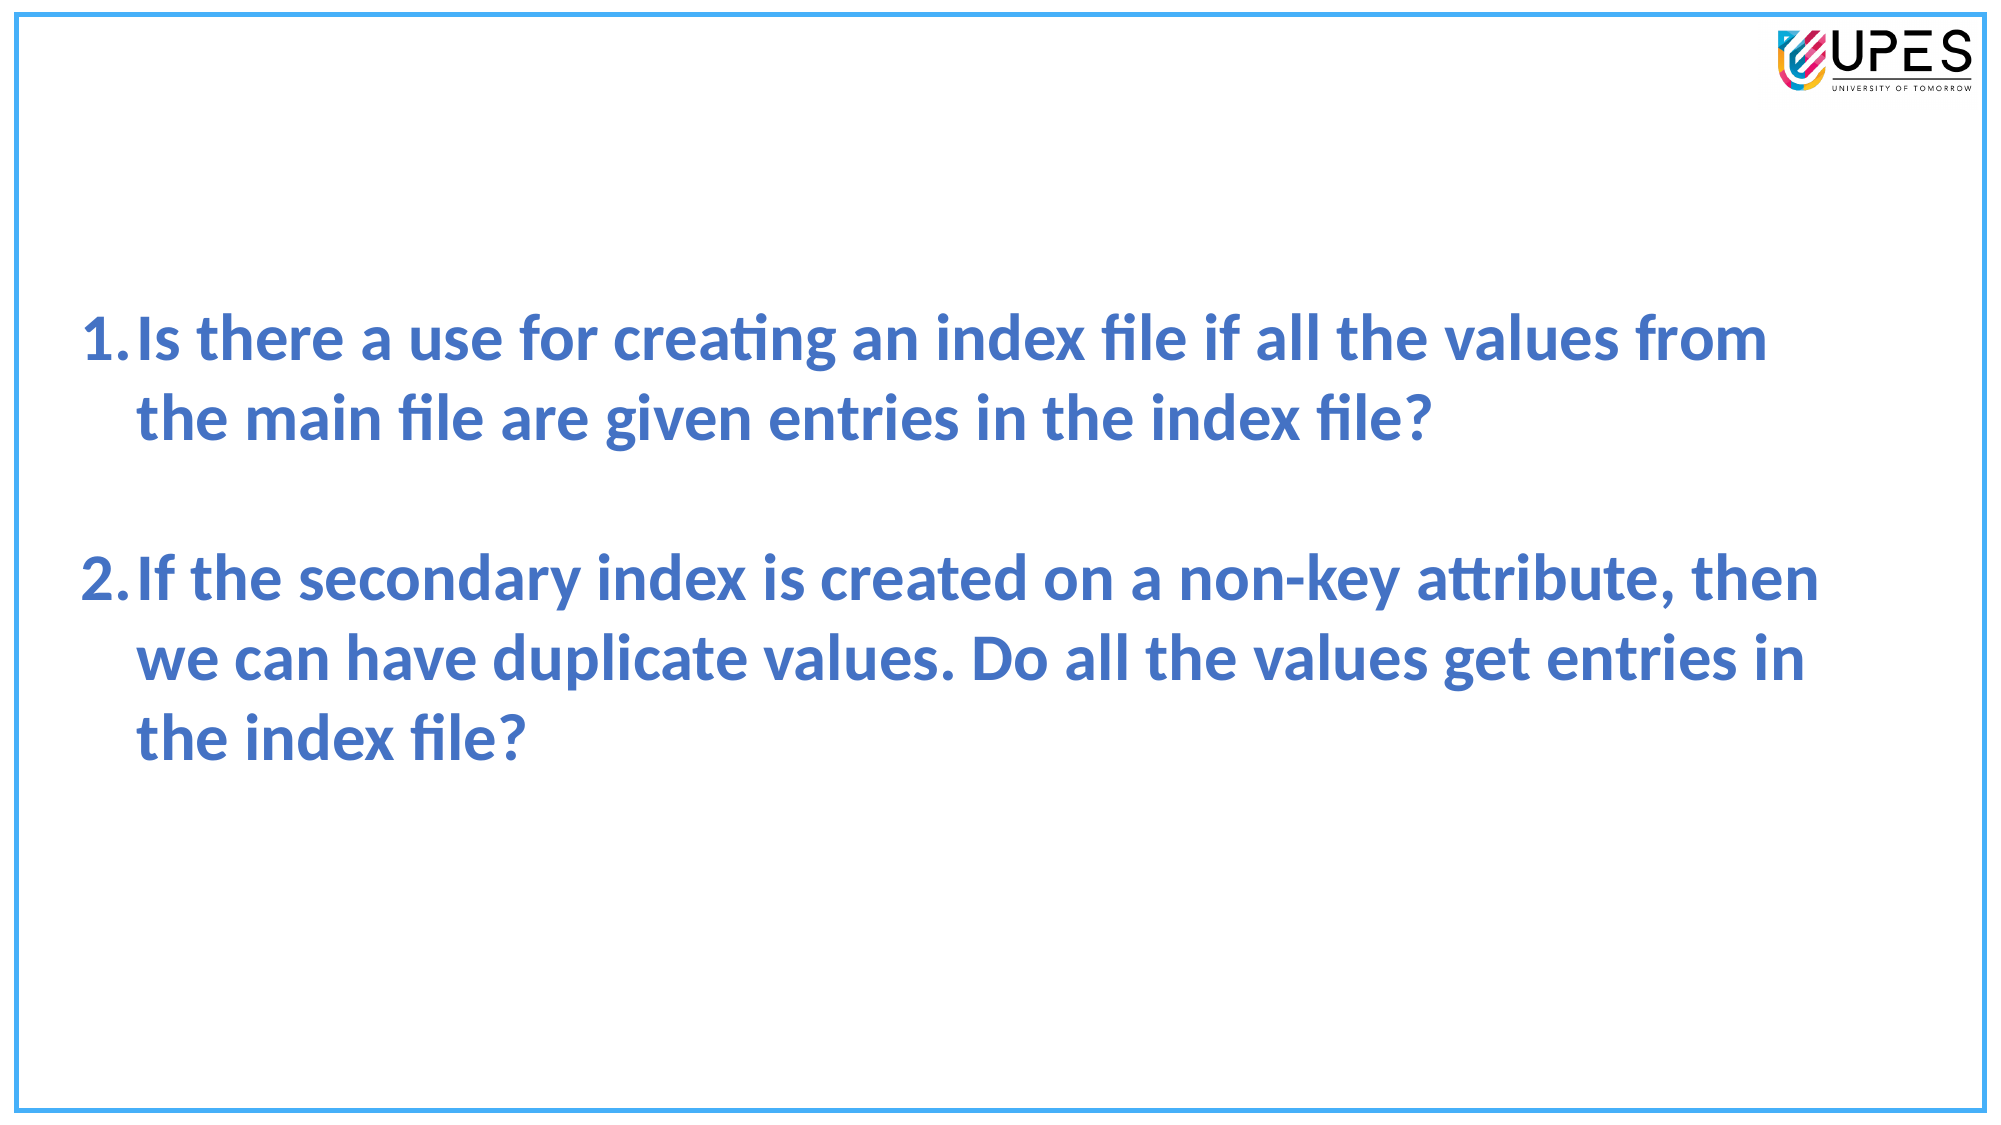

Is there a use for creating an index file if all the values from the main file are given entries in the index file?

If the secondary index is created on a non-key attribute, then we can have duplicate values. Do all the values get entries in the index file?